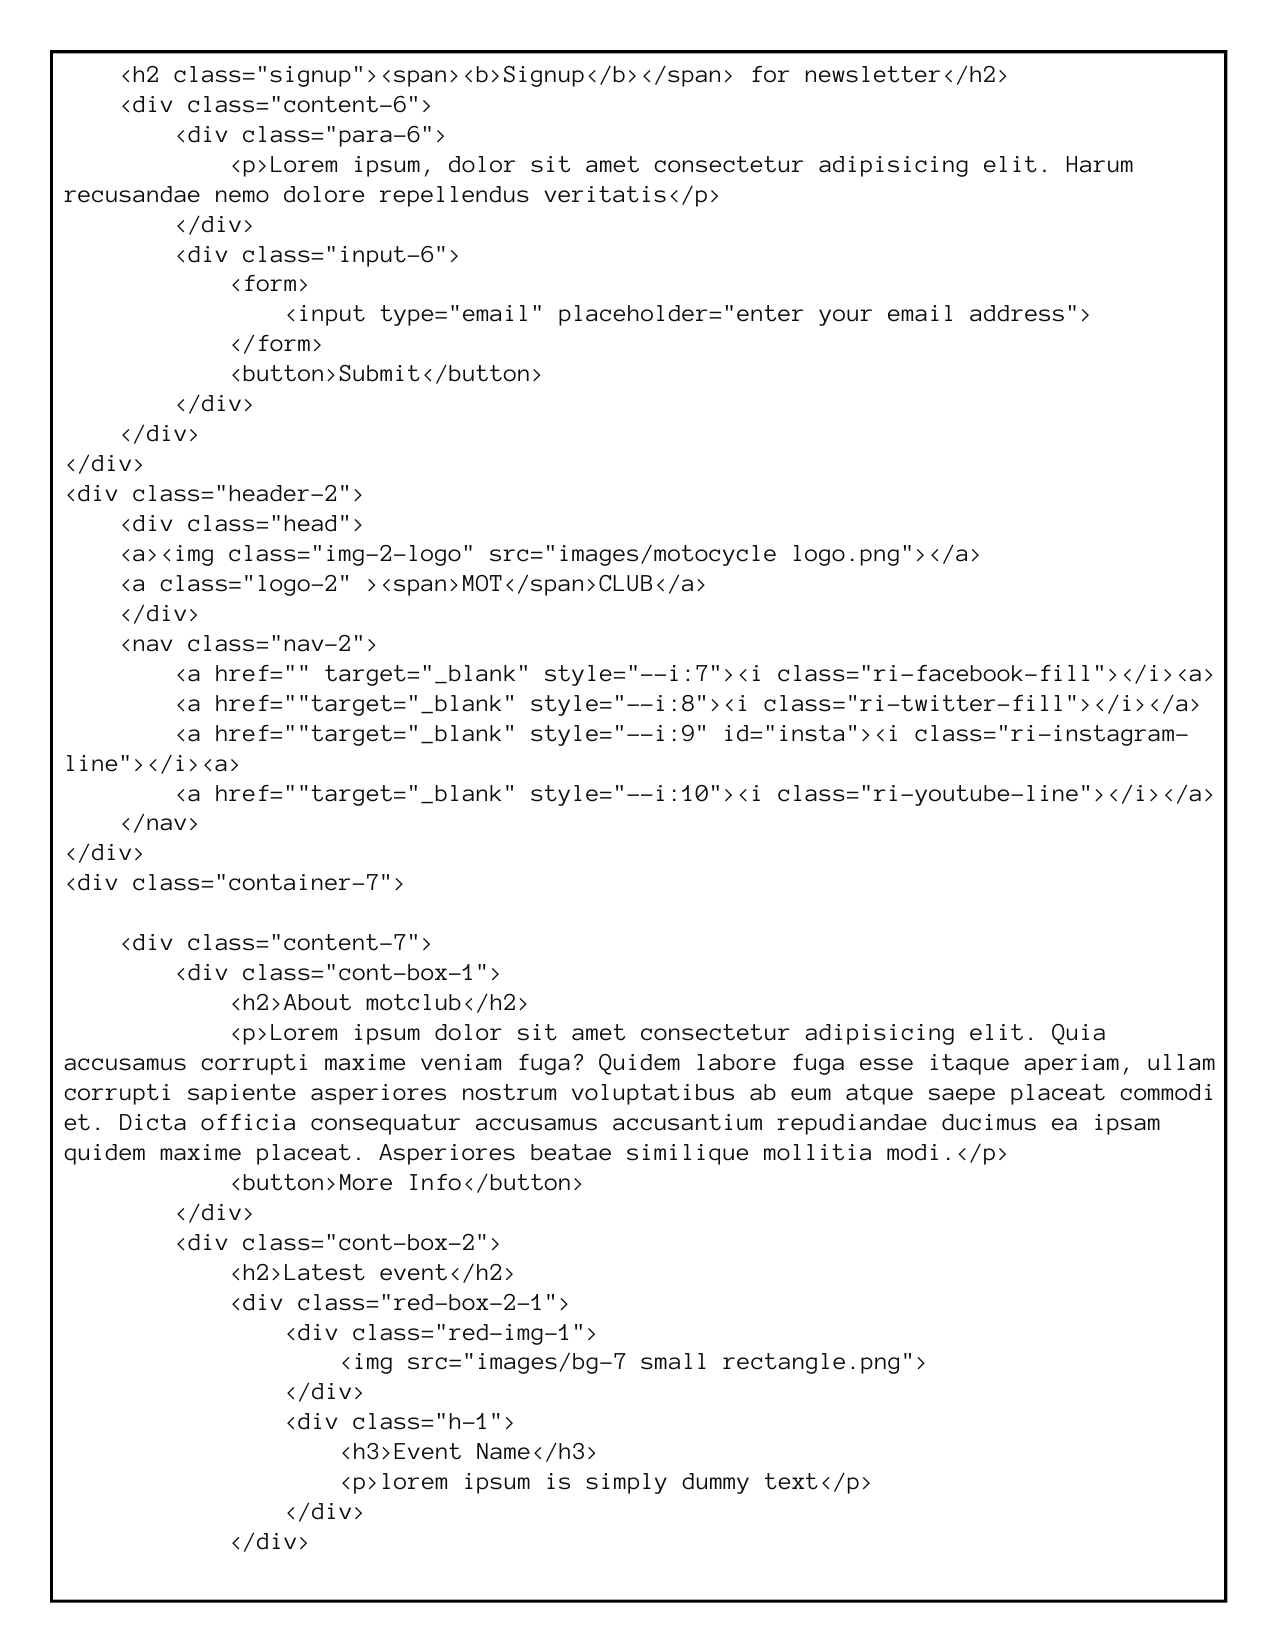

<h2 class="signup"><span><b>Signup</b></span> for newsletter</h2>
    <div class="content-6">
        <div class="para-6">
            <p>Lorem ipsum, dolor sit amet consectetur adipisicing elit. Harum recusandae nemo dolore repellendus veritatis</p>
        </div>
        <div class="input-6">
            <form>
                <input type="email" placeholder="enter your email address">
            </form>
            <button>Submit</button>
        </div>
    </div>
</div>
<div class="header-2">
    <div class="head">
    <a><img class="img-2-logo" src="images/motocycle logo.png"></a>
    <a class="logo-2" ><span>MOT</span>CLUB</a>
    </div>
    <nav class="nav-2">
        <a href="" target="_blank" style="--i:7"><i class="ri-facebook-fill"></i><a>
        <a href=""target="_blank" style="--i:8"><i class="ri-twitter-fill"></i></a>
        <a href=""target="_blank" style="--i:9" id="insta"><i class="ri-instagram-line"></i><a>
        <a href=""target="_blank" style="--i:10"><i class="ri-youtube-line"></i></a>
    </nav>
</div>
<div class="container-7">
    <div class="content-7">
        <div class="cont-box-1">
            <h2>About motclub</h2>
            <p>Lorem ipsum dolor sit amet consectetur adipisicing elit. Quia accusamus corrupti maxime veniam fuga? Quidem labore fuga esse itaque aperiam, ullam corrupti sapiente asperiores nostrum voluptatibus ab eum atque saepe placeat commodi et. Dicta officia consequatur accusamus accusantium repudiandae ducimus ea ipsam quidem maxime placeat. Asperiores beatae similique mollitia modi.</p>
            <button>More Info</button>
        </div>
        <div class="cont-box-2">
            <h2>Latest event</h2>
            <div class="red-box-2-1">
                <div class="red-img-1">
                    <img src="images/bg-7 small rectangle.png">
                </div>
                <div class="h-1">
                    <h3>Event Name</h3>
                    <p>lorem ipsum is simply dummy text</p>
                </div>
            </div>